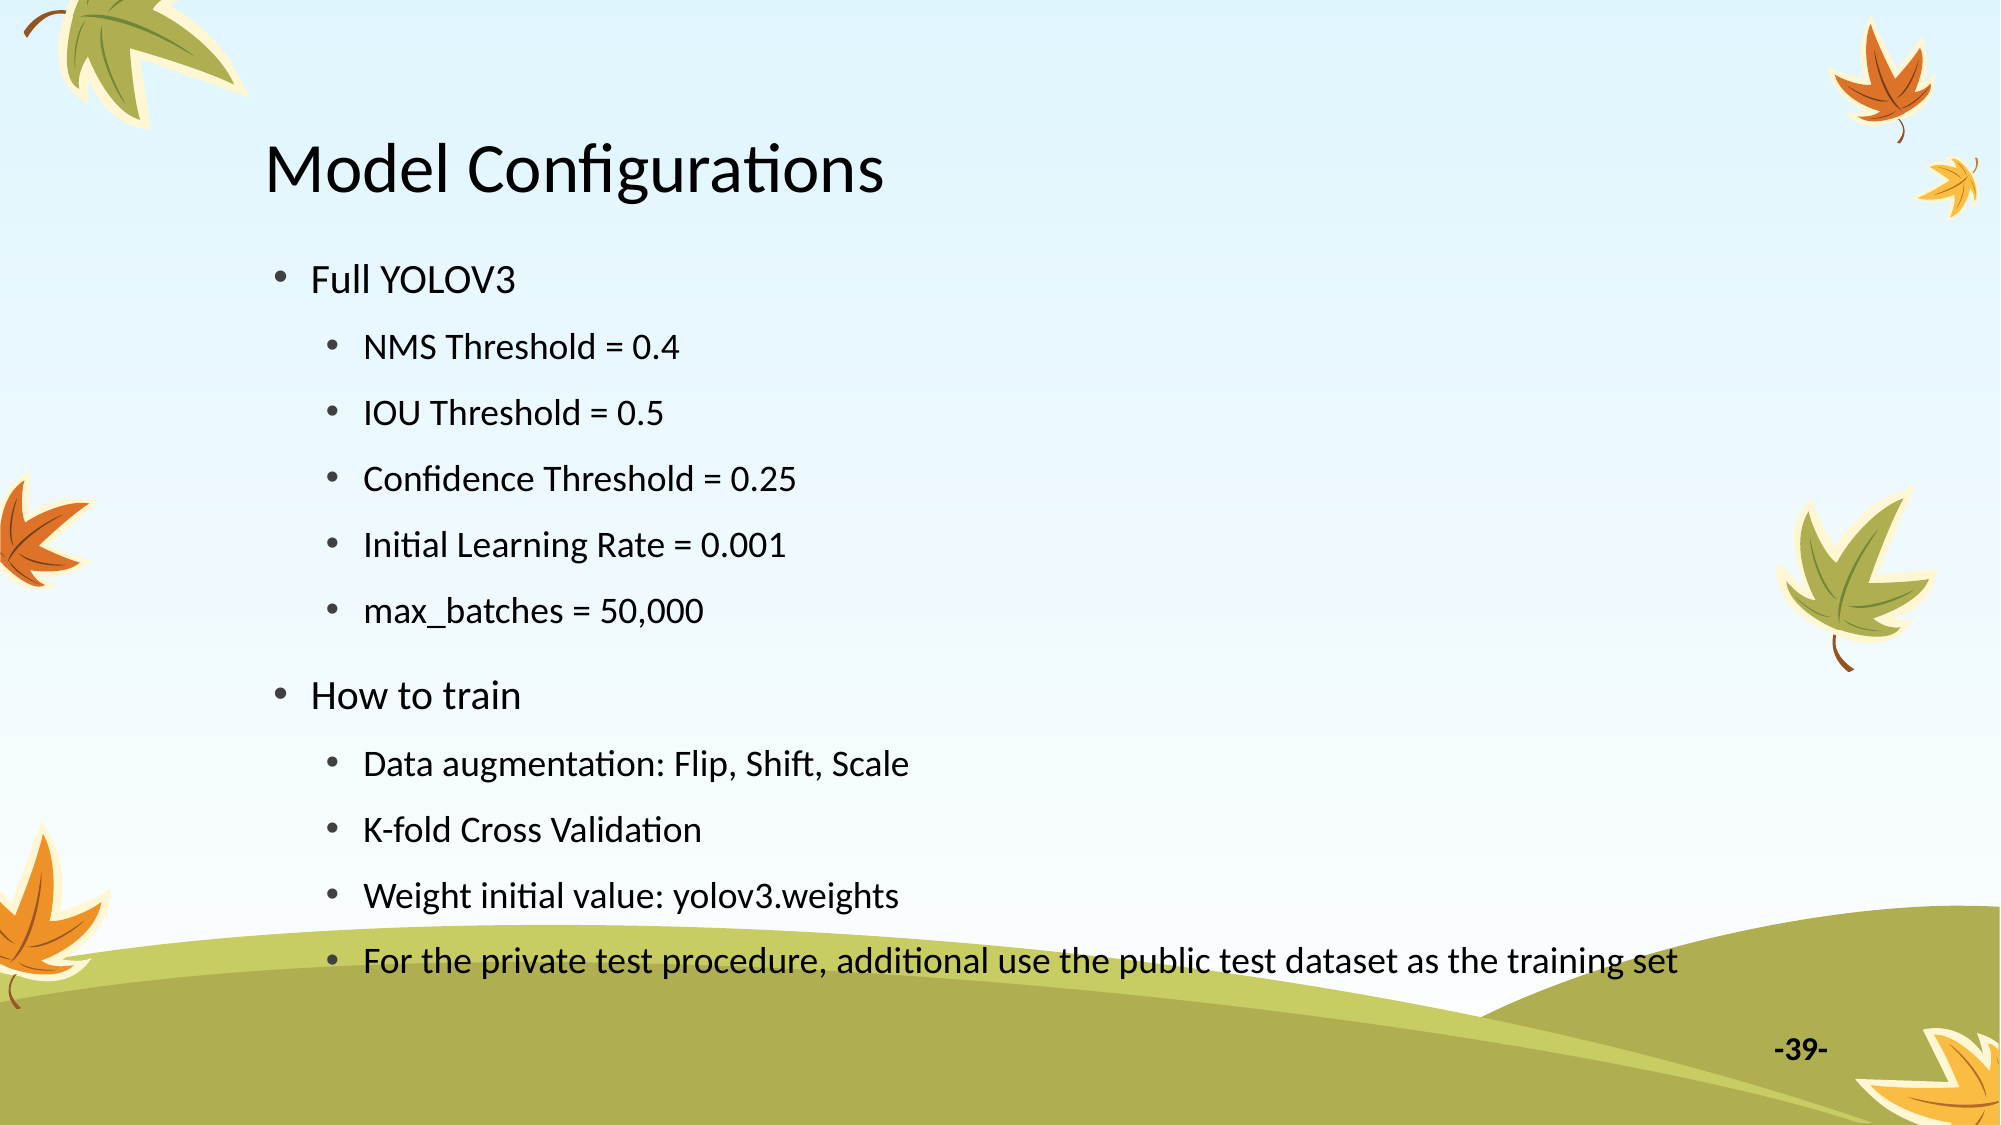

# Model Configurations
Full YOLOV3
NMS Threshold = 0.4
IOU Threshold = 0.5
Confidence Threshold = 0.25
Initial Learning Rate = 0.001
max_batches = 50,000
How to train
Data augmentation: Flip, Shift, Scale
K-fold Cross Validation
Weight initial value: yolov3.weights
For the private test procedure, additional use the public test dataset as the training set